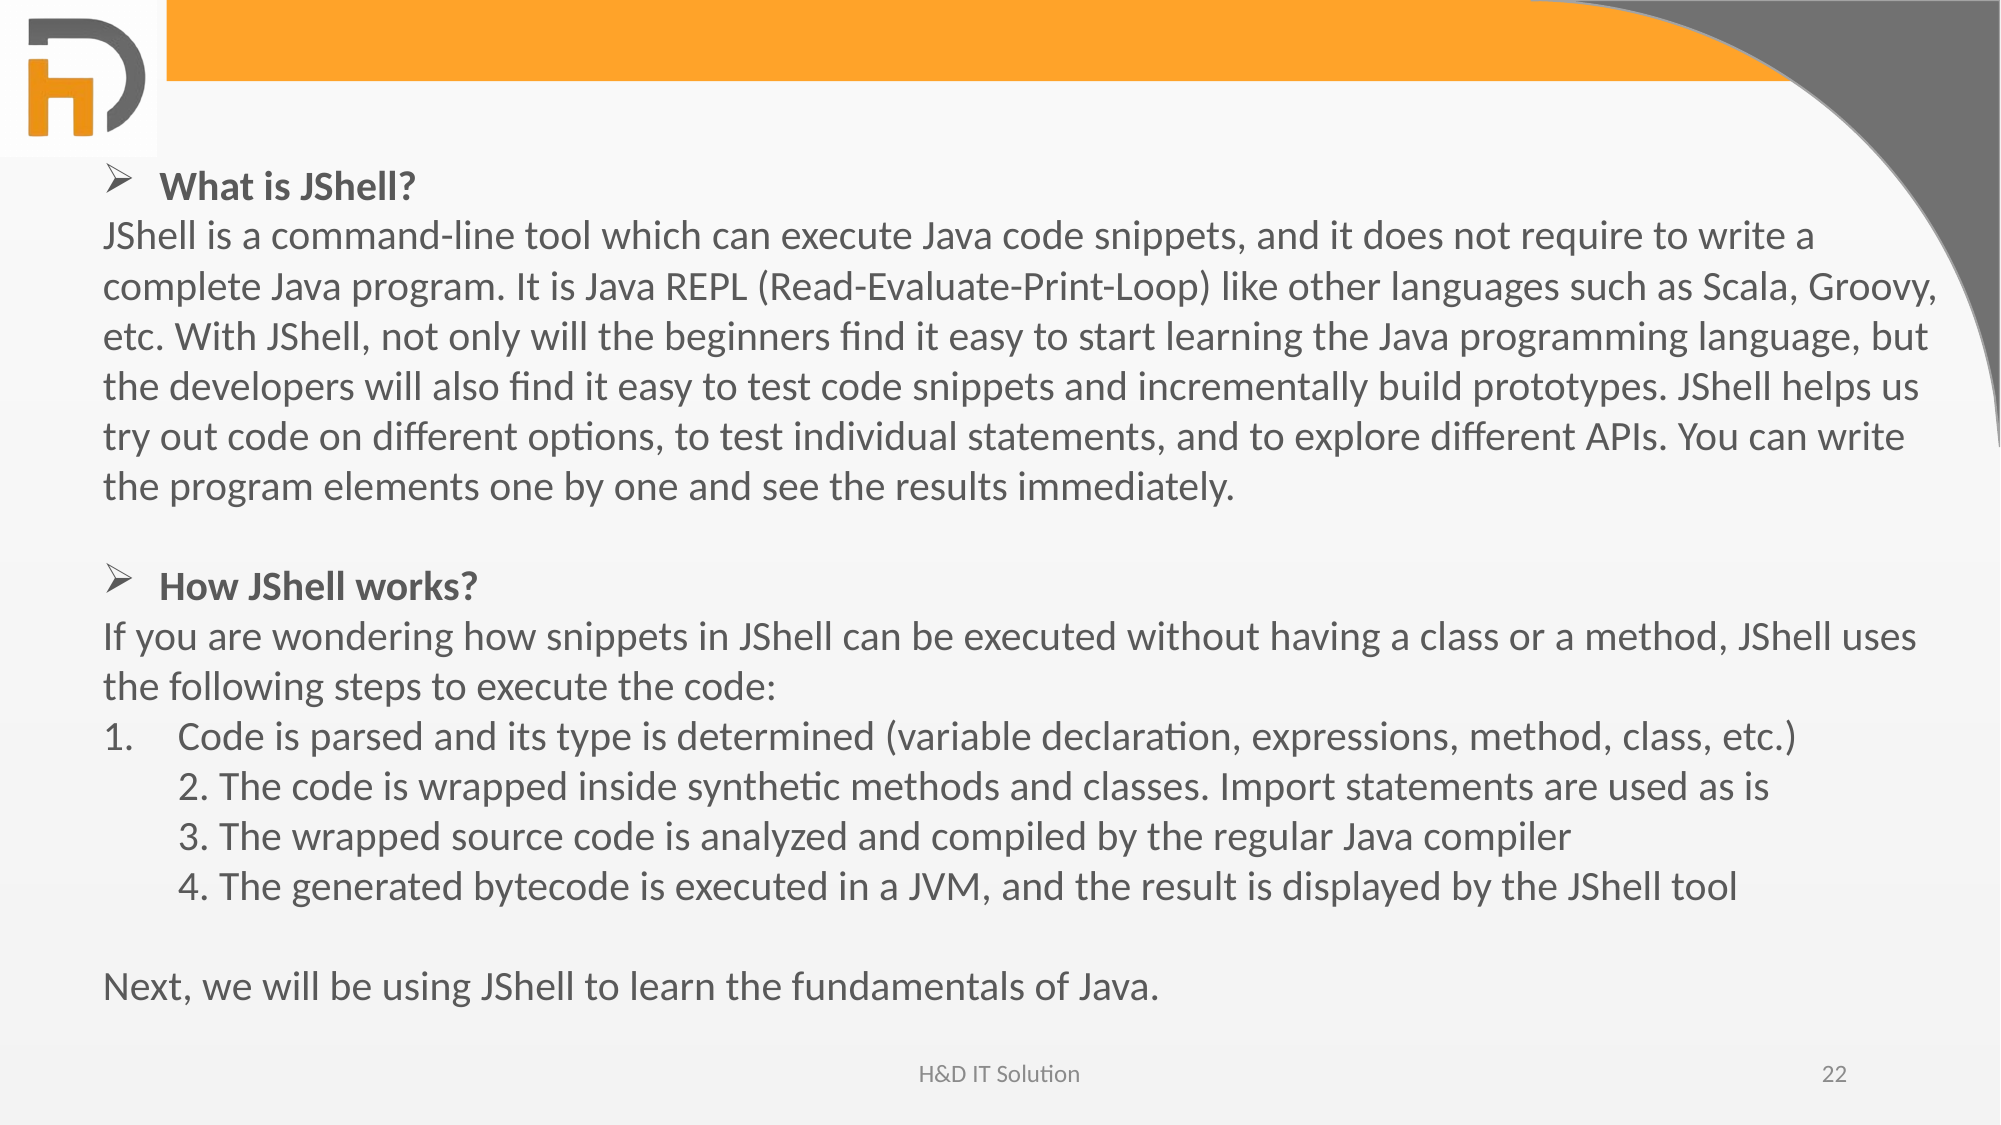

What is JShell?
JShell is a command-line tool which can execute Java code snippets, and it does not require to write a complete Java program. It is Java REPL (Read-Evaluate-Print-Loop) like other languages such as Scala, Groovy, etc. With JShell, not only will the beginners find it easy to start learning the Java programming language, but the developers will also find it easy to test code snippets and incrementally build prototypes. JShell helps us try out code on different options, to test individual statements, and to explore different APIs. You can write the program elements one by one and see the results immediately.

How JShell works?
If you are wondering how snippets in JShell can be executed without having a class or a method, JShell uses the following steps to execute the code:
Code is parsed and its type is determined (variable declaration, expressions, method, class, etc.)
2. The code is wrapped inside synthetic methods and classes. Import statements are used as is
3. The wrapped source code is analyzed and compiled by the regular Java compiler
4. The generated bytecode is executed in a JVM, and the result is displayed by the JShell tool

Next, we will be using JShell to learn the fundamentals of Java.
H&D IT Solution
22